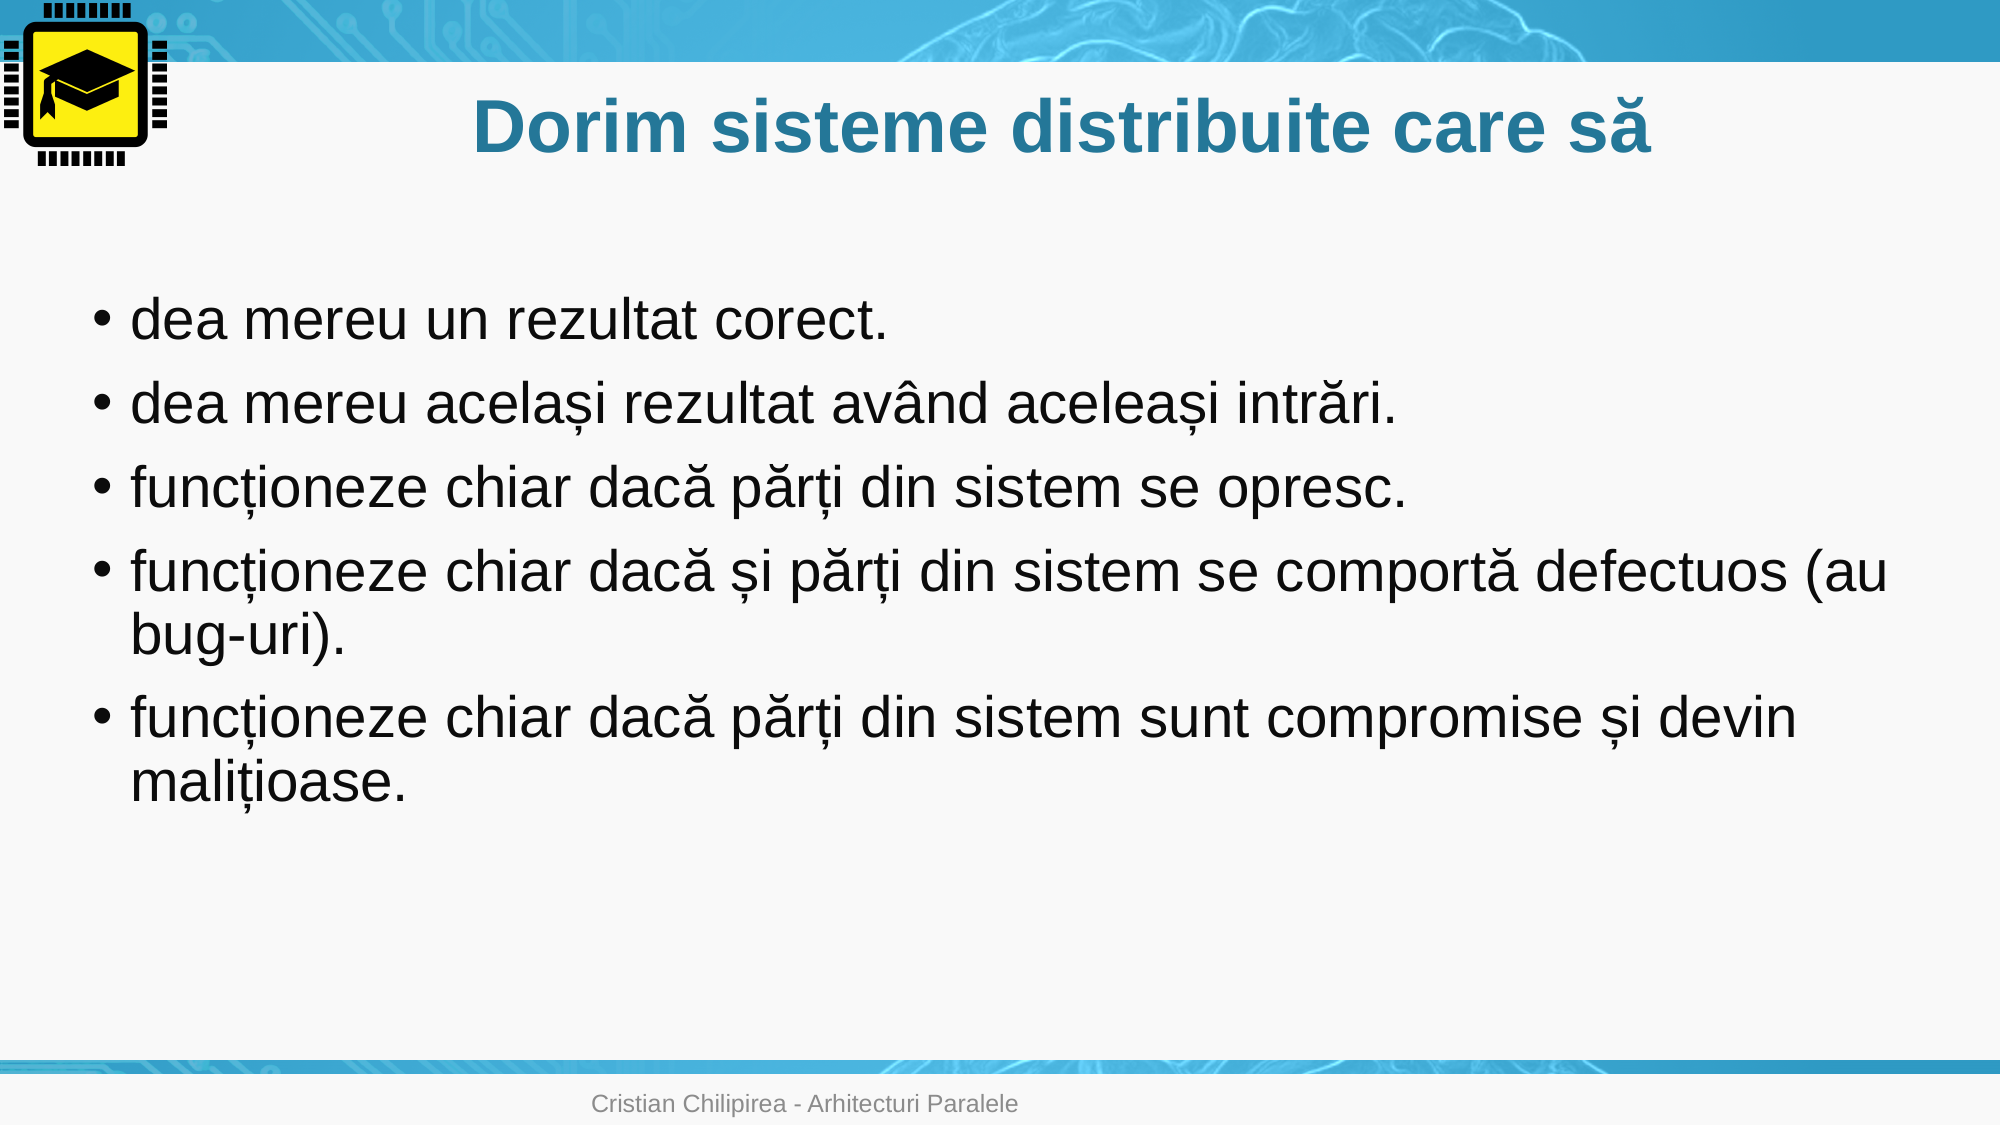

# Dorim sisteme distribuite care să
dea mereu un rezultat corect.
dea mereu același rezultat având aceleași intrări.
funcționeze chiar dacă părți din sistem se opresc.
funcționeze chiar dacă și părți din sistem se comportă defectuos (au bug-uri).
funcționeze chiar dacă părți din sistem sunt compromise și devin malițioase.
Cristian Chilipirea - Arhitecturi Paralele